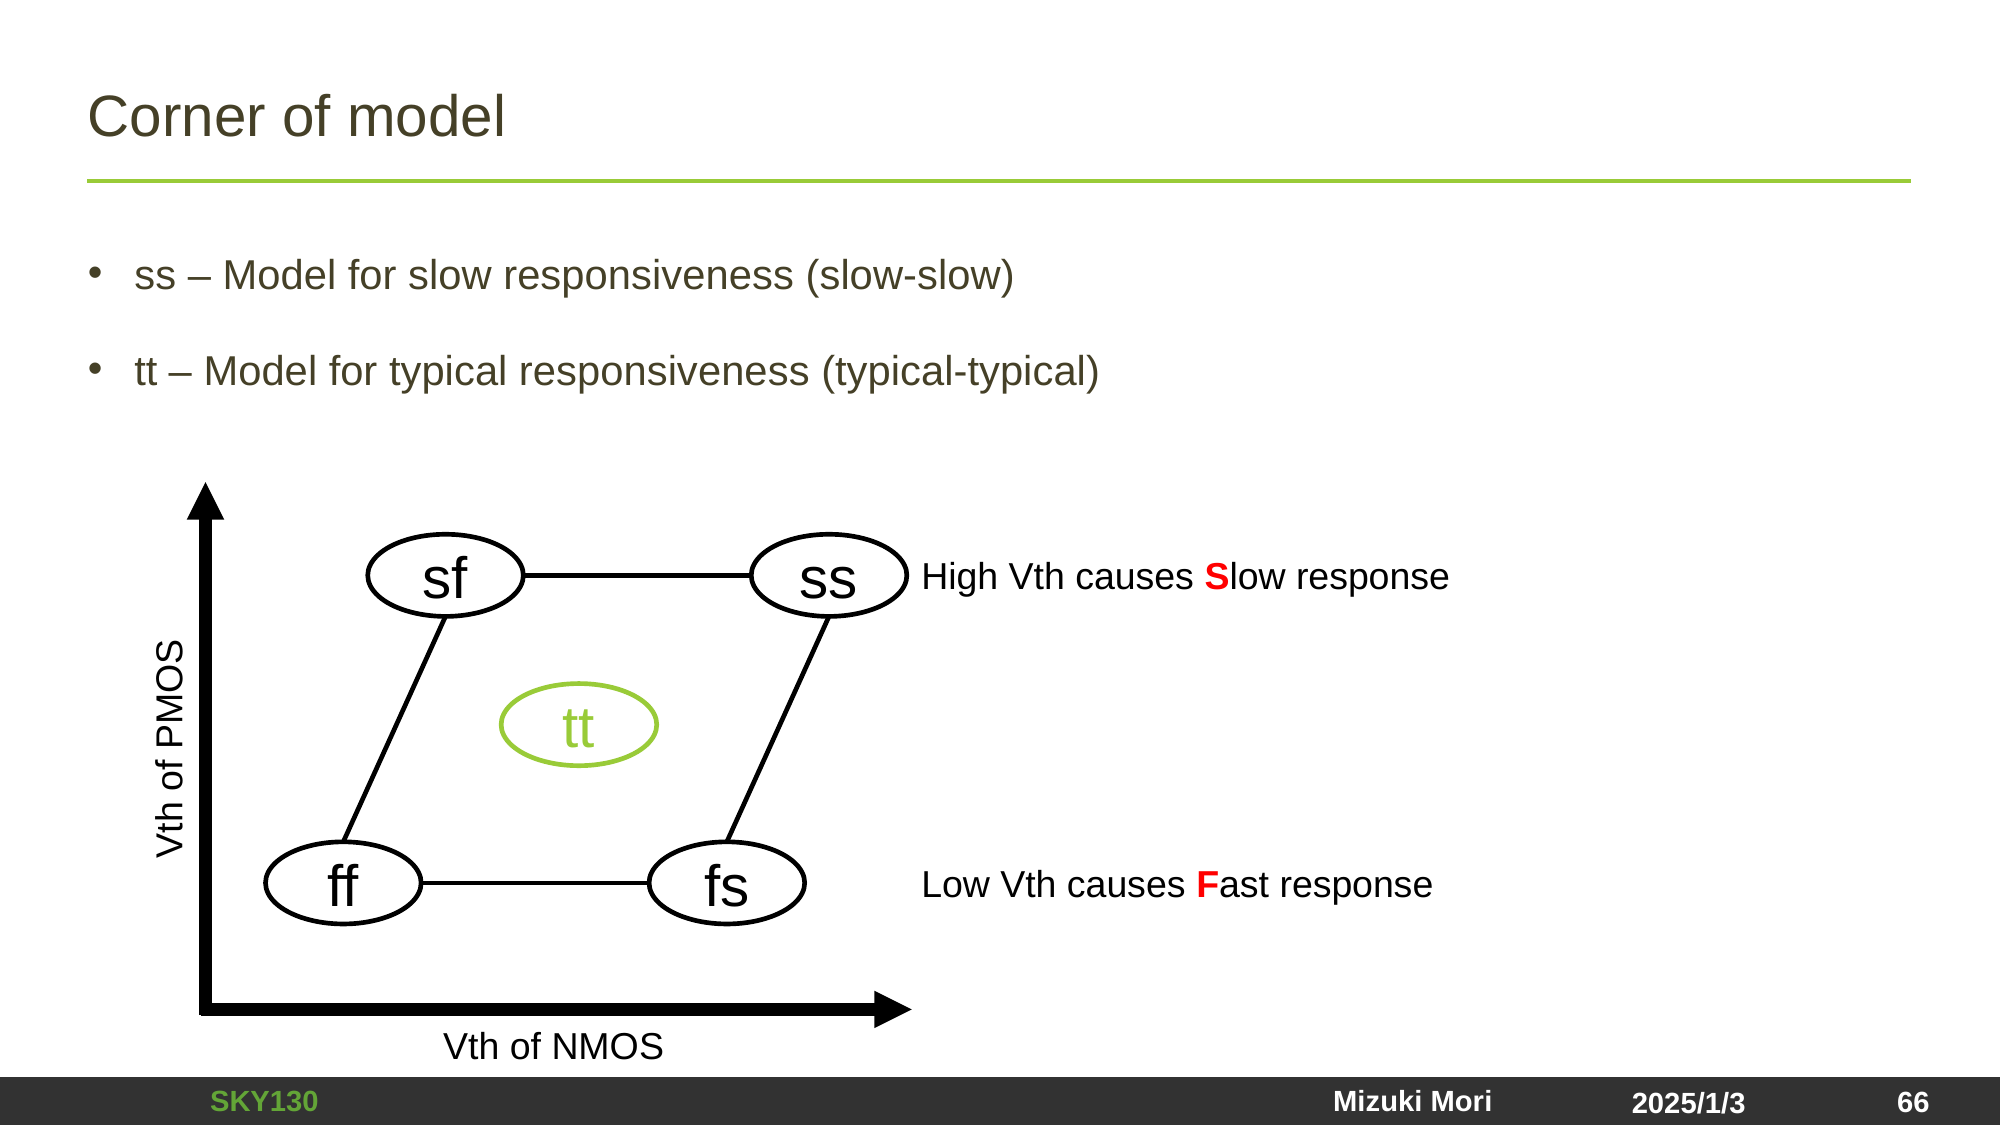

# Corner of model
ss – Model for slow responsiveness (slow-slow)
tt – Model for typical responsiveness (typical-typical)
sf
ss
High Vth causes Slow response
tt
Vth of PMOS
ff
fs
Low Vth causes Fast response
Vth of NMOS
66
2025/1/3